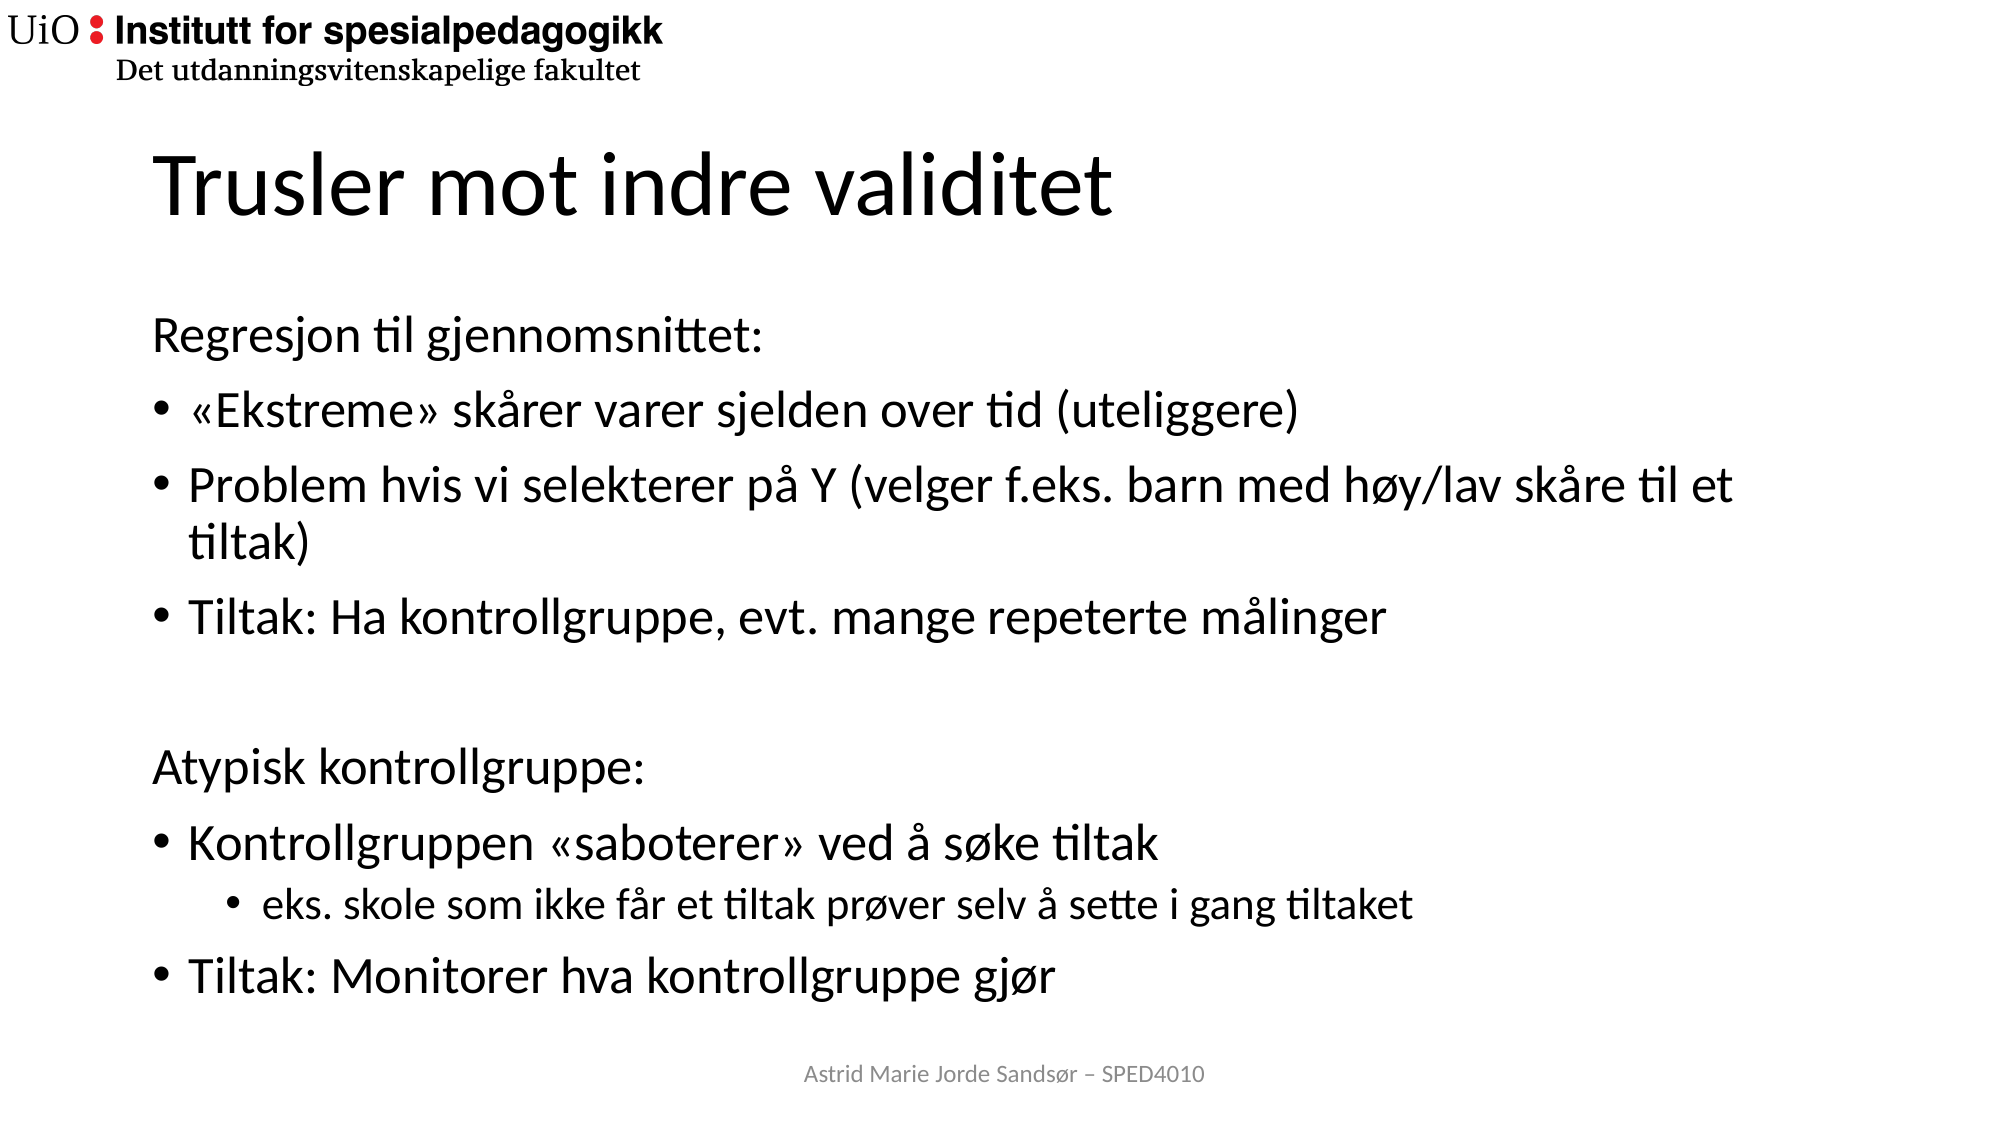

# Trusler mot indre validitet
Regresjon til gjennomsnittet:
«Ekstreme» skårer varer sjelden over tid (uteliggere)
Problem hvis vi selekterer på Y (velger f.eks. barn med høy/lav skåre til et tiltak)
Tiltak: Ha kontrollgruppe, evt. mange repeterte målinger

Atypisk kontrollgruppe:
Kontrollgruppen «saboterer» ved å søke tiltak
eks. skole som ikke får et tiltak prøver selv å sette i gang tiltaket
Tiltak: Monitorer hva kontrollgruppe gjør

Astrid Marie Jorde Sandsør – SPED4010